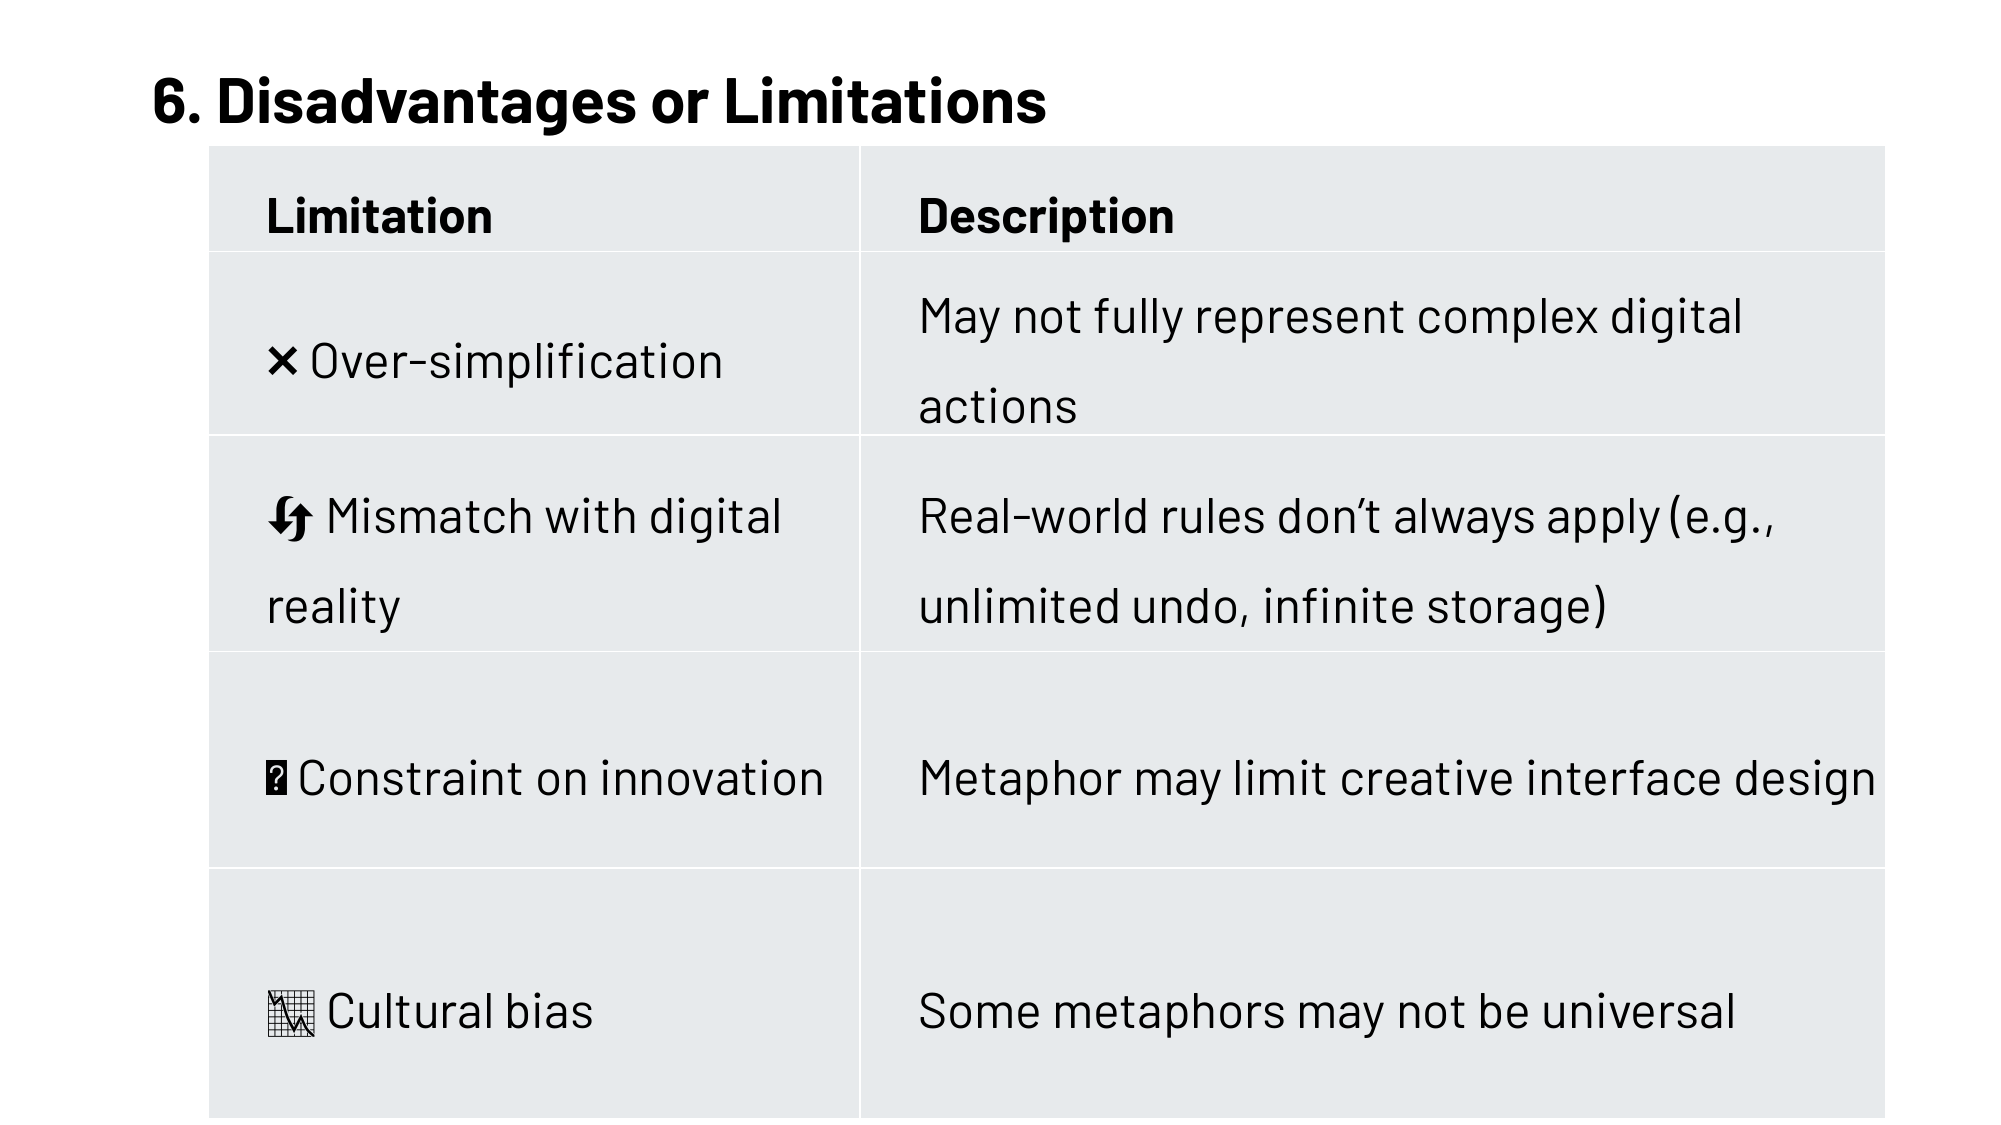

# 6. Disadvantages or Limitations
| Limitation | Description |
| --- | --- |
| ❌ Over-simplification | May not fully represent complex digital actions |
| 🔄 Mismatch with digital reality | Real-world rules don’t always apply (e.g., unlimited undo, infinite storage) |
| 🧱 Constraint on innovation | Metaphor may limit creative interface design |
| 📉 Cultural bias | Some metaphors may not be universal |